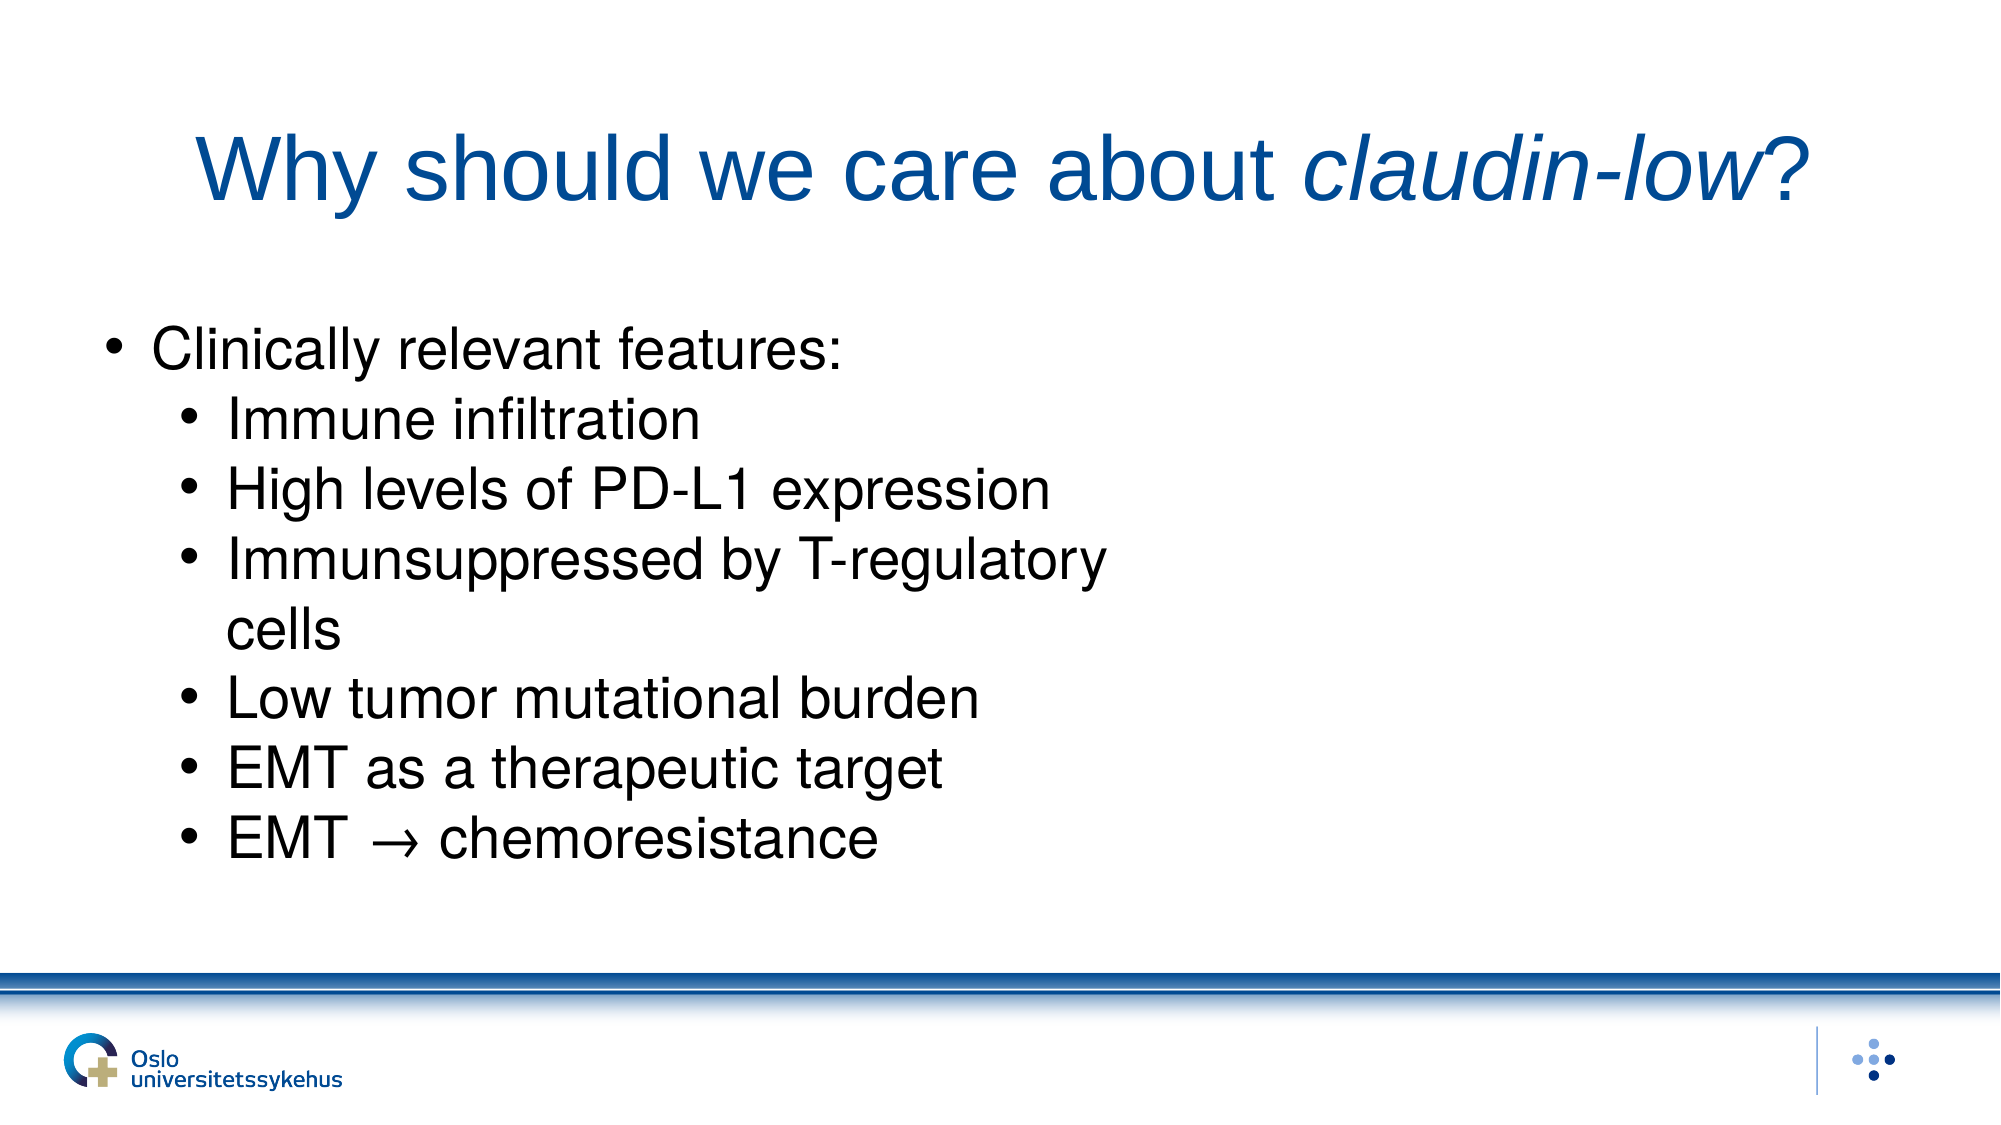

# Why should we care about claudin-low?
Clinically relevant features:
Immune infiltration
High levels of PD-L1 expression
Immunsuppressed by T-regulatory cells
Low tumor mutational burden
EMT as a therapeutic target
EMT → chemoresistance